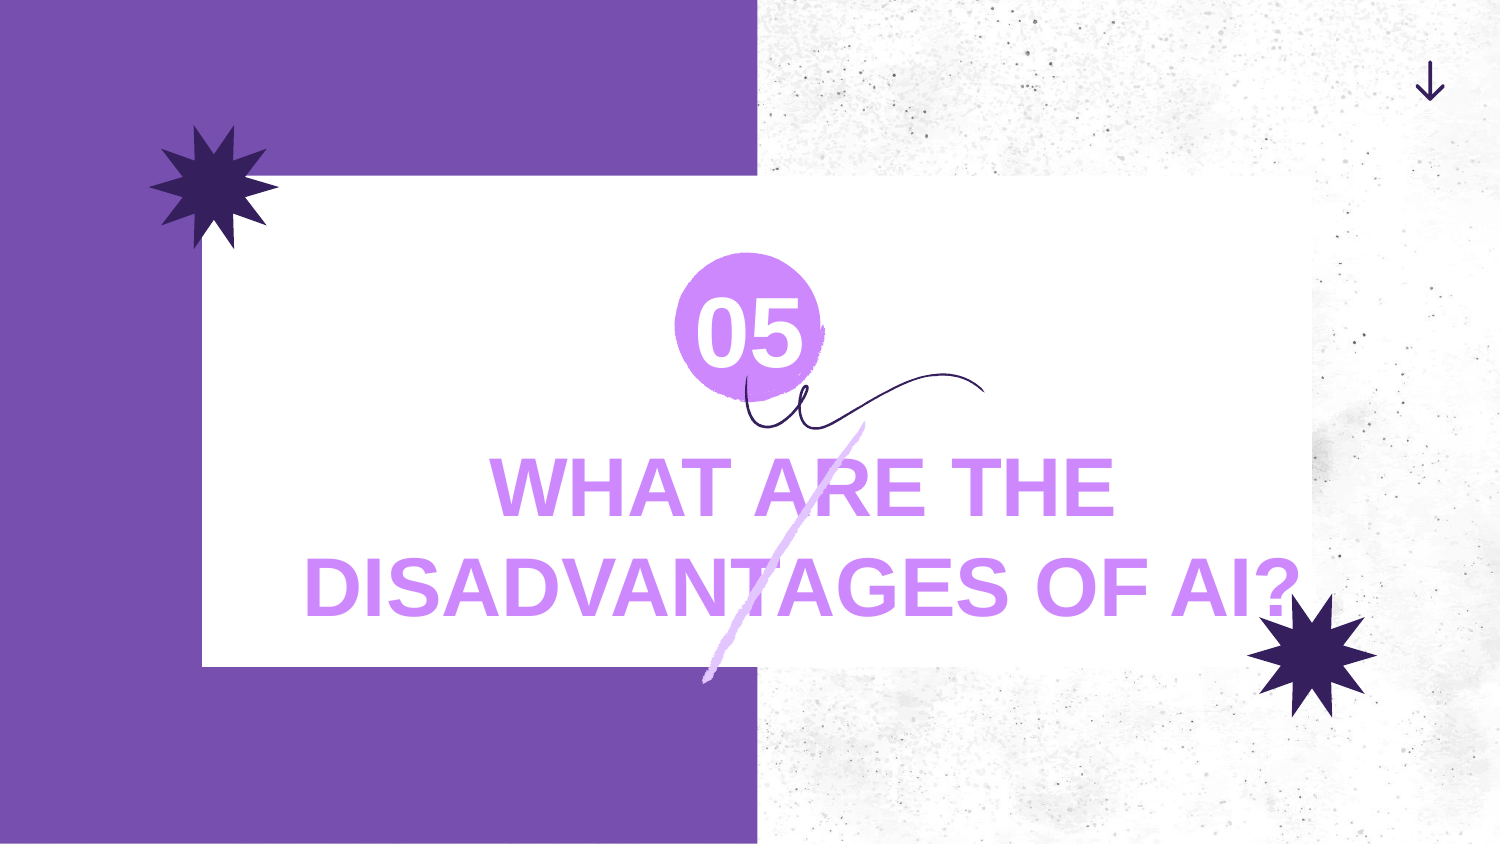

05

# WHAT ARE THE DISADVANTAGES OF AI?